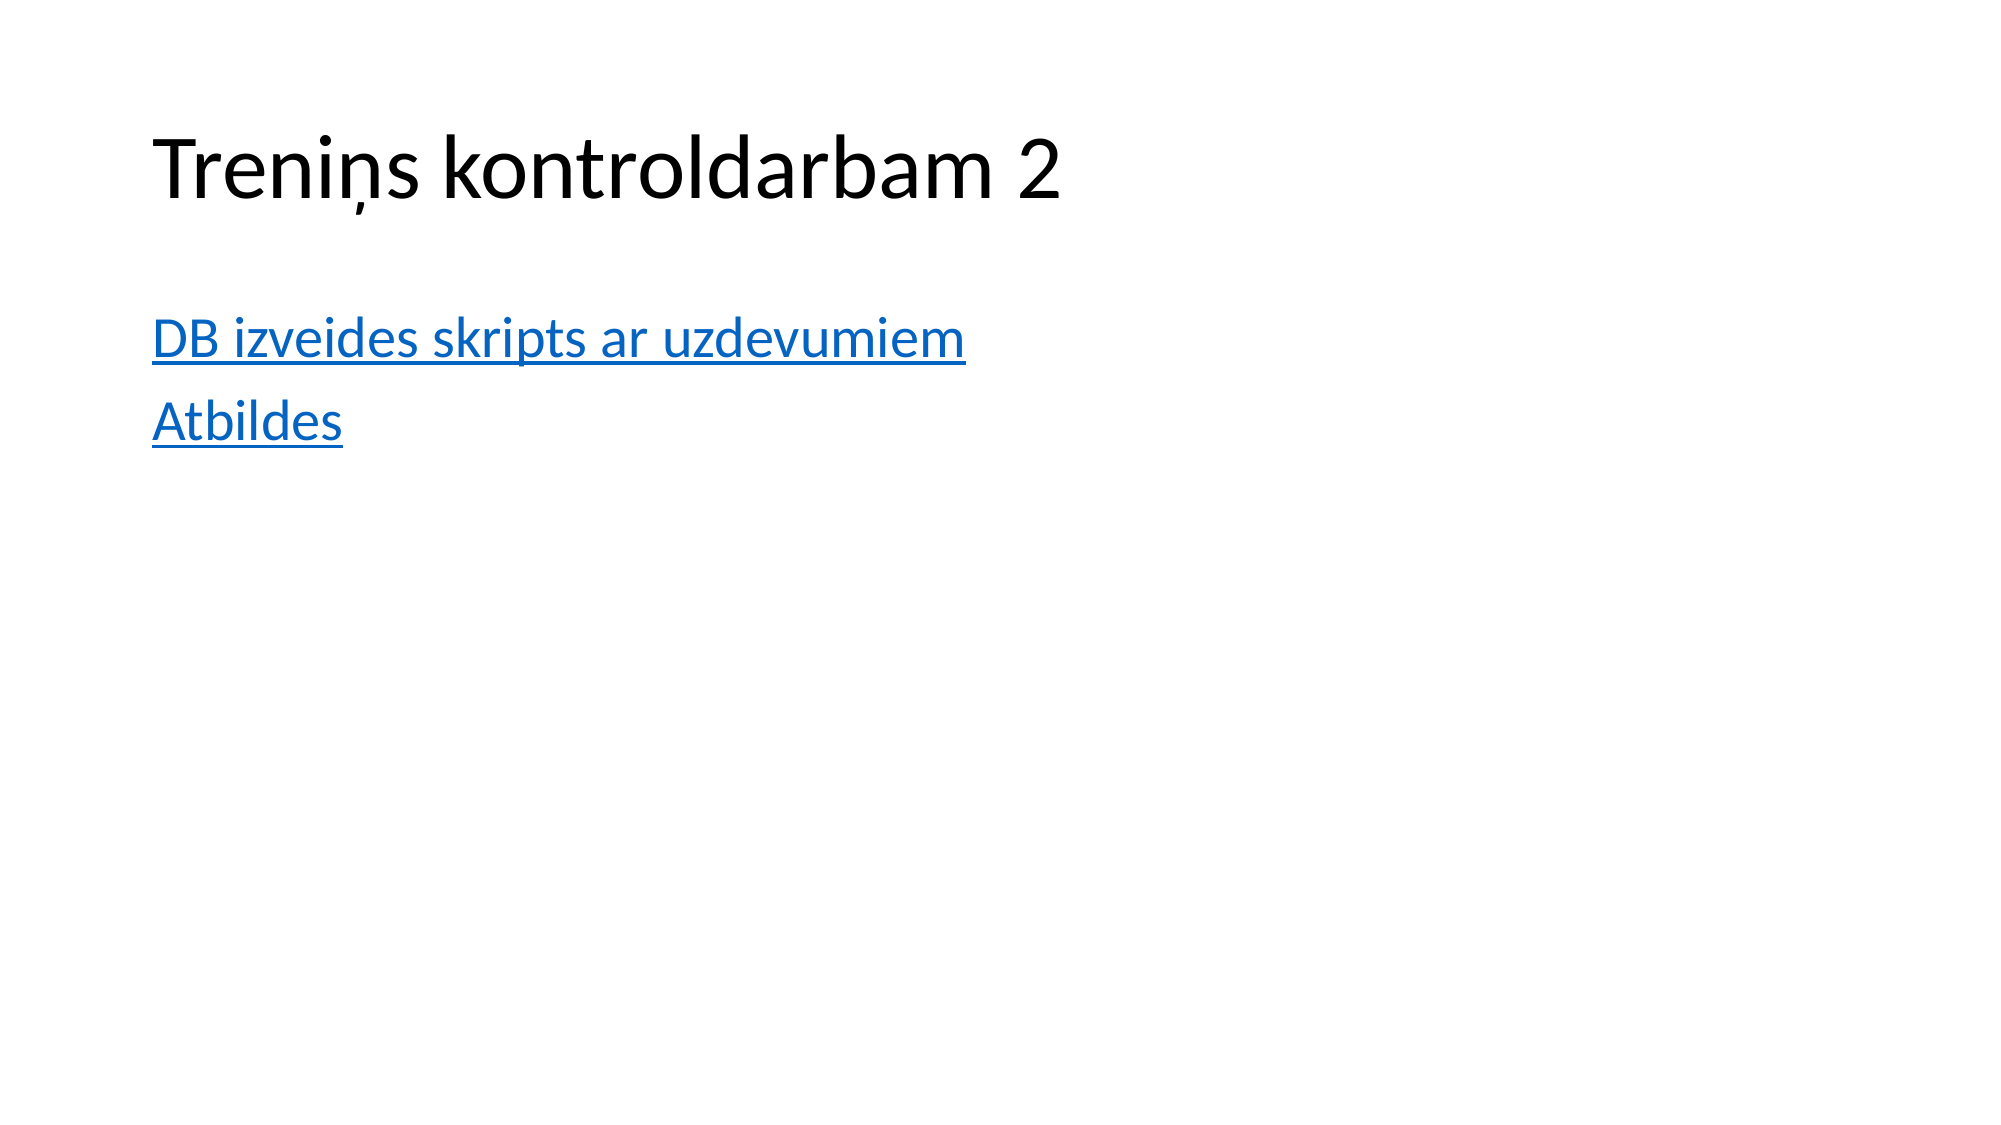

# Treniņs kontroldarbam 2
DB izveides skripts ar uzdevumiem
Atbildes